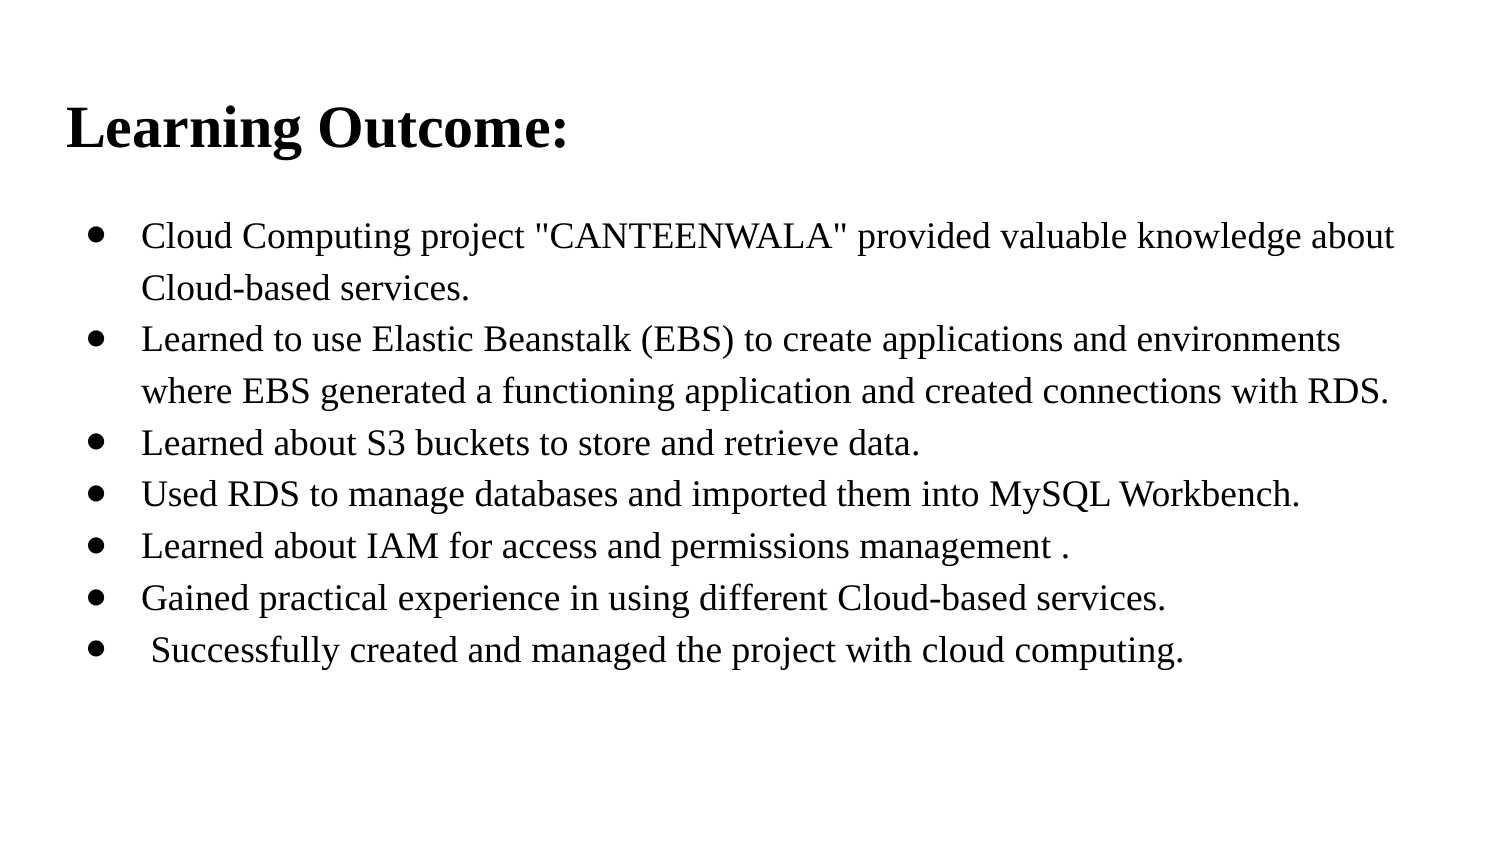

# Learning Outcome:
Cloud Computing project "CANTEENWALA" provided valuable knowledge about Cloud-based services.
Learned to use Elastic Beanstalk (EBS) to create applications and environments where EBS generated a functioning application and created connections with RDS.
Learned about S3 buckets to store and retrieve data.
Used RDS to manage databases and imported them into MySQL Workbench.
Learned about IAM for access and permissions management .
Gained practical experience in using different Cloud-based services.
 Successfully created and managed the project with cloud computing.